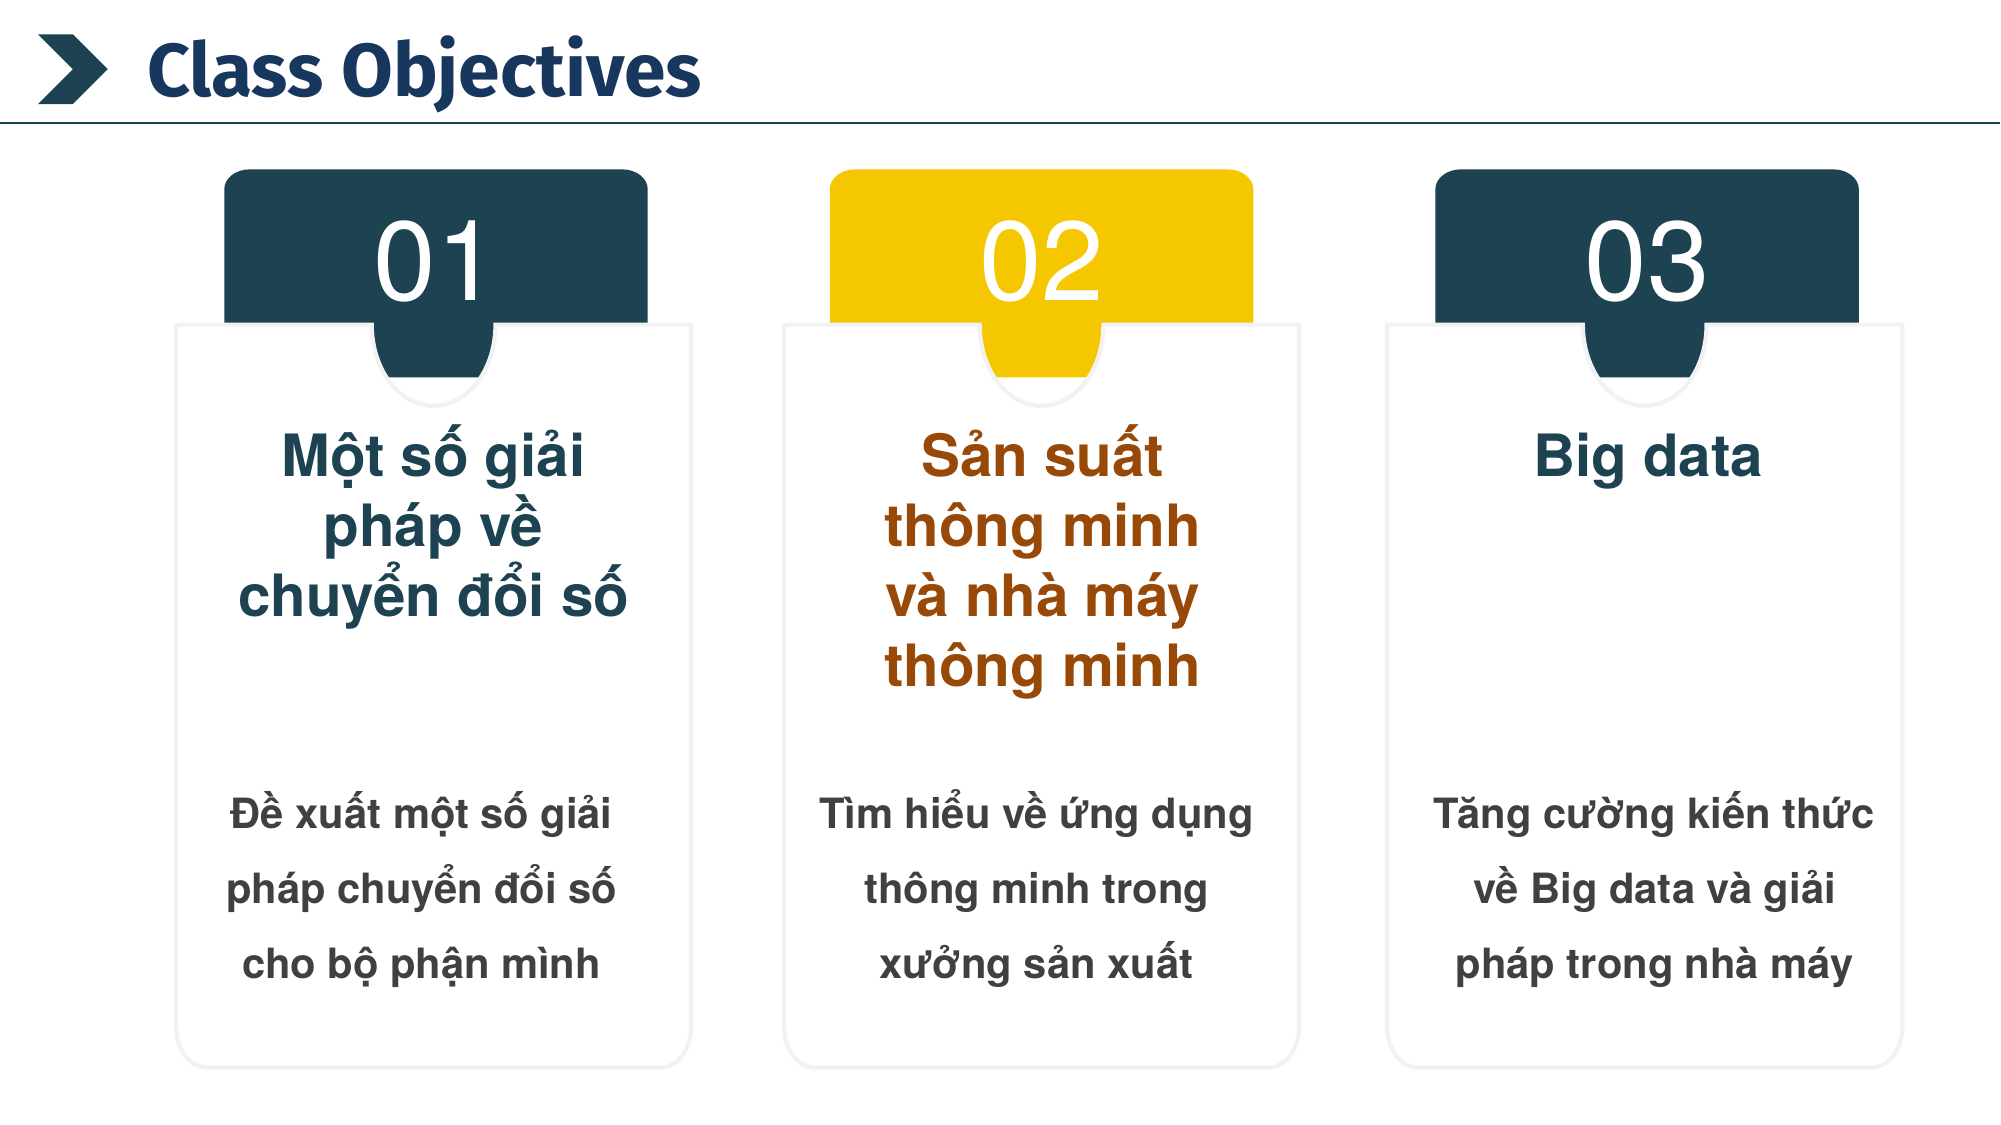

Class Objectives
01
02
03

Một số giải pháp về chuyển đổi số
Sản suất thông minh và nhà máy thông minh
Big data
Đề xuất một số giải pháp chuyển đổi số cho bộ phận mình
Tìm hiểu về ứng dụng thông minh trong xưởng sản xuất
Tăng cường kiến thức về Big data và giải pháp trong nhà máy